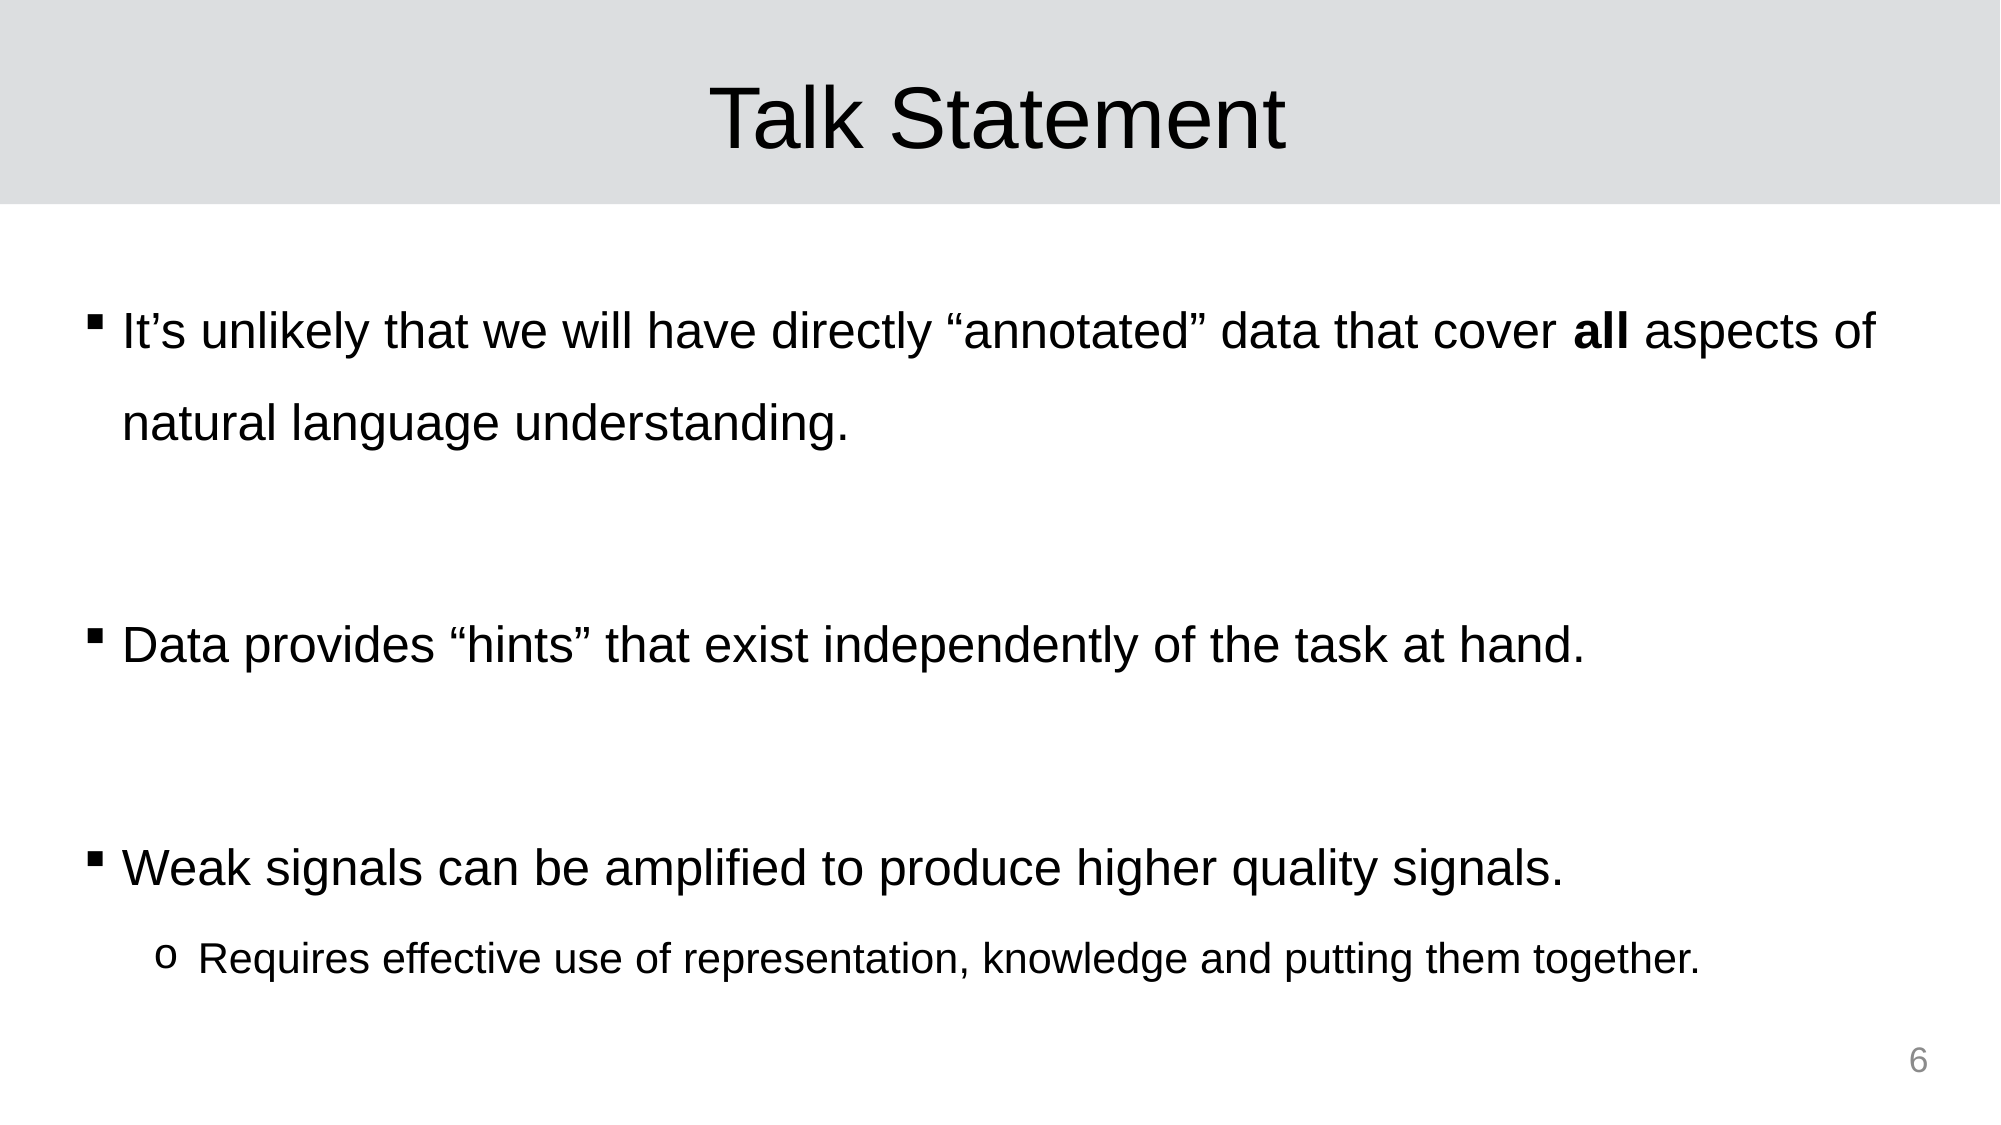

# Talk Statement
It’s unlikely that we will have directly “annotated” data that cover all aspects of natural language understanding.

Data provides “hints” that exist independently of the task at hand.

Weak signals can be amplified to produce higher quality signals.
Requires effective use of representation, knowledge and putting them together.
6